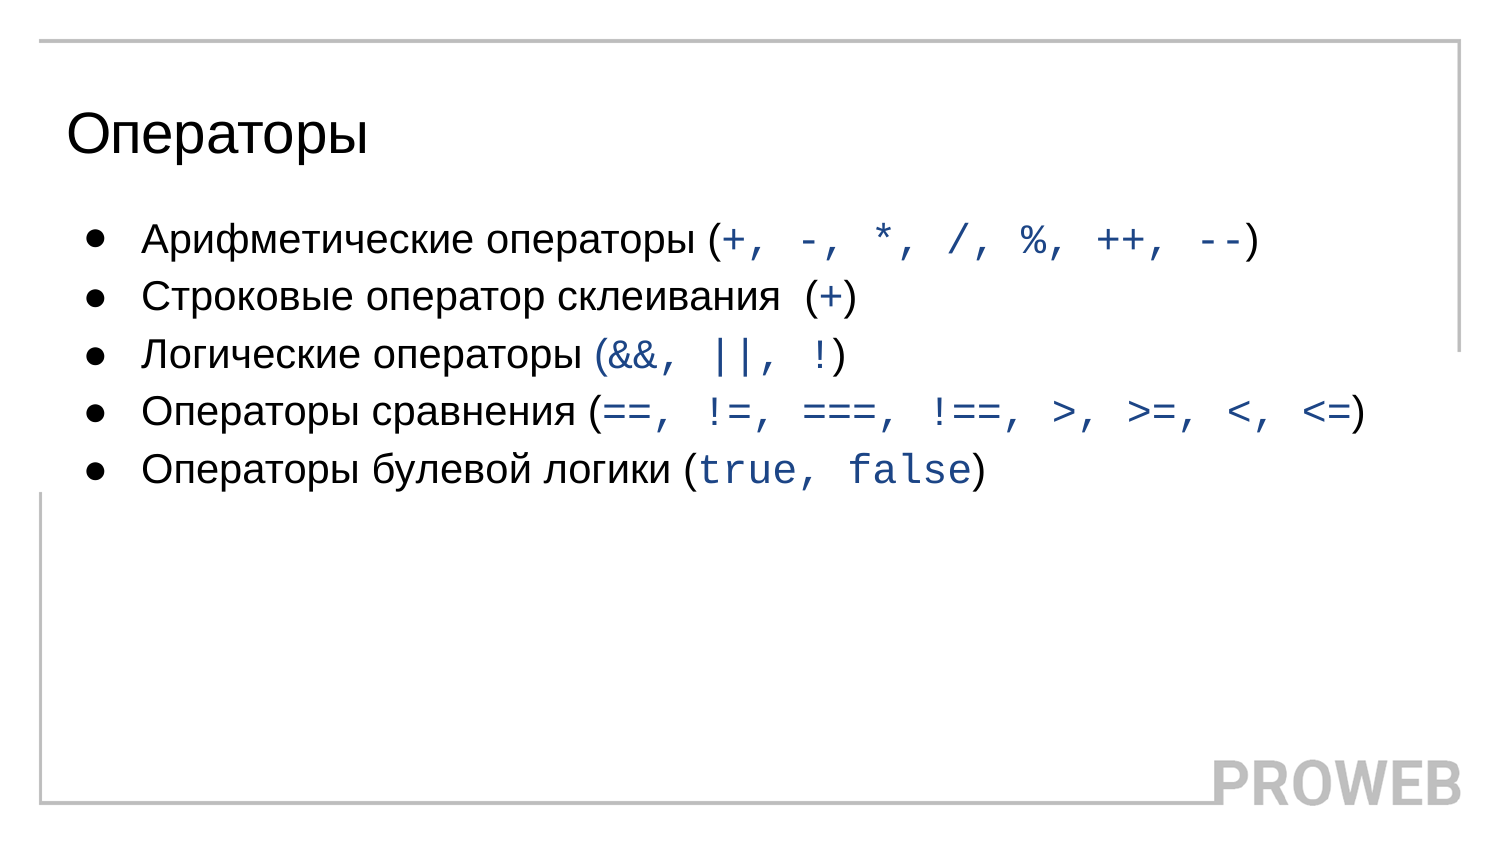

# Операторы

Арифметические операторы (+,
●
●
●
●
-, *, /, %, ++, --)
Строковые оператор склеивания  (+)

Логические операторы (&&, ||, !)

Операторы сравнения (==, !=, ===, !==, >, >=, <, <=)
Операторы булевой логики (true, false)